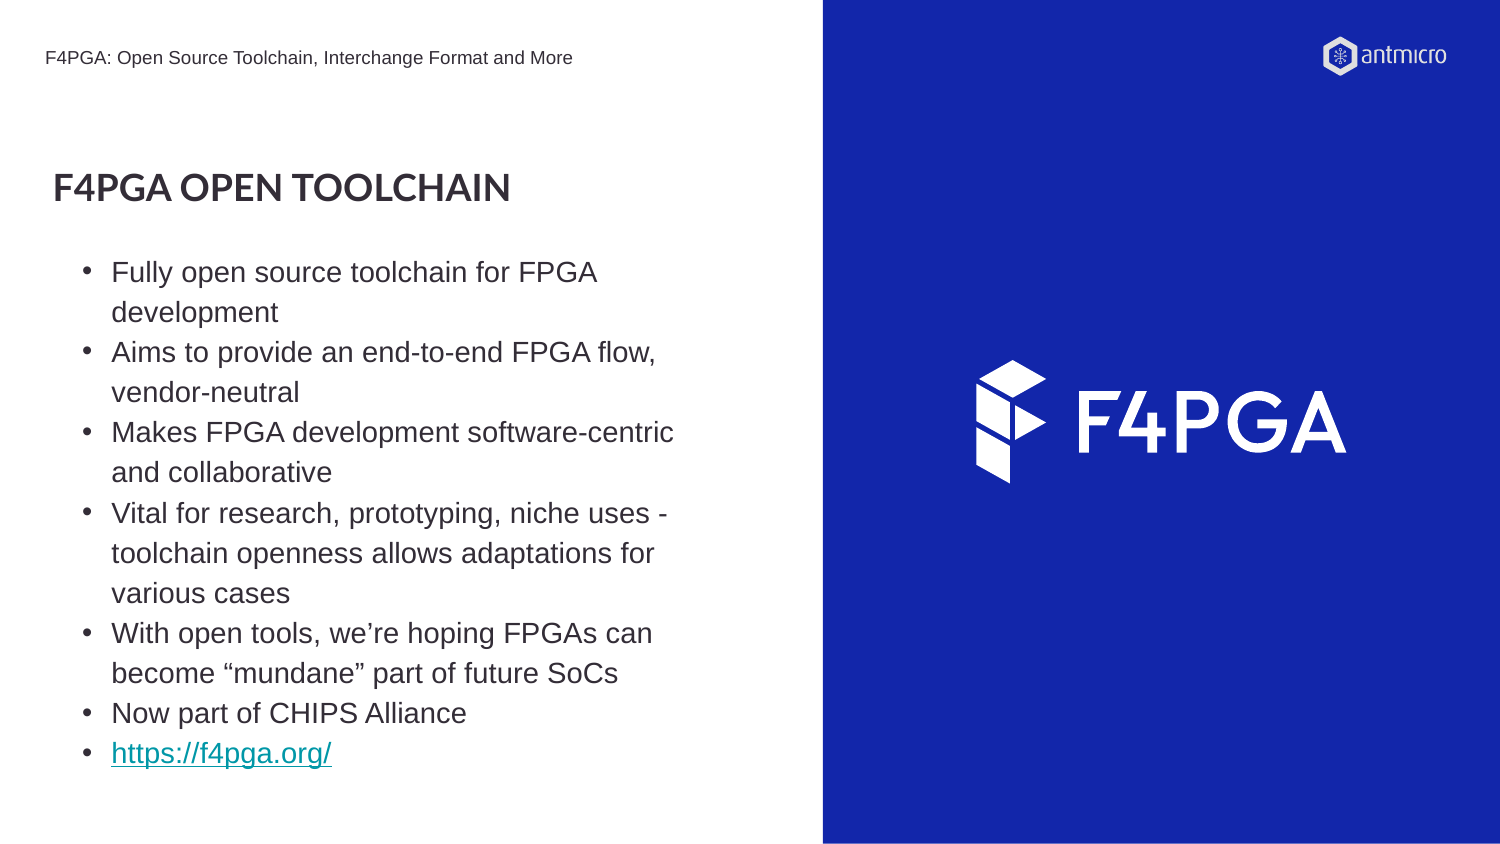

F4PGA: Open Source Toolchain, Interchange Format and More

# F4PGA OPEN TOOLCHAIN
Fully open source toolchain for FPGA development
Aims to provide an end-to-end FPGA flow,  vendor-neutral
Makes FPGA development software-centric
and collaborative
Vital for research, prototyping, niche uses - toolchain openness allows adaptations for various cases
With open tools, we’re hoping FPGAs can become “mundane” part of future SoCs
Now part of CHIPS Alliance
https://f4pga.org/